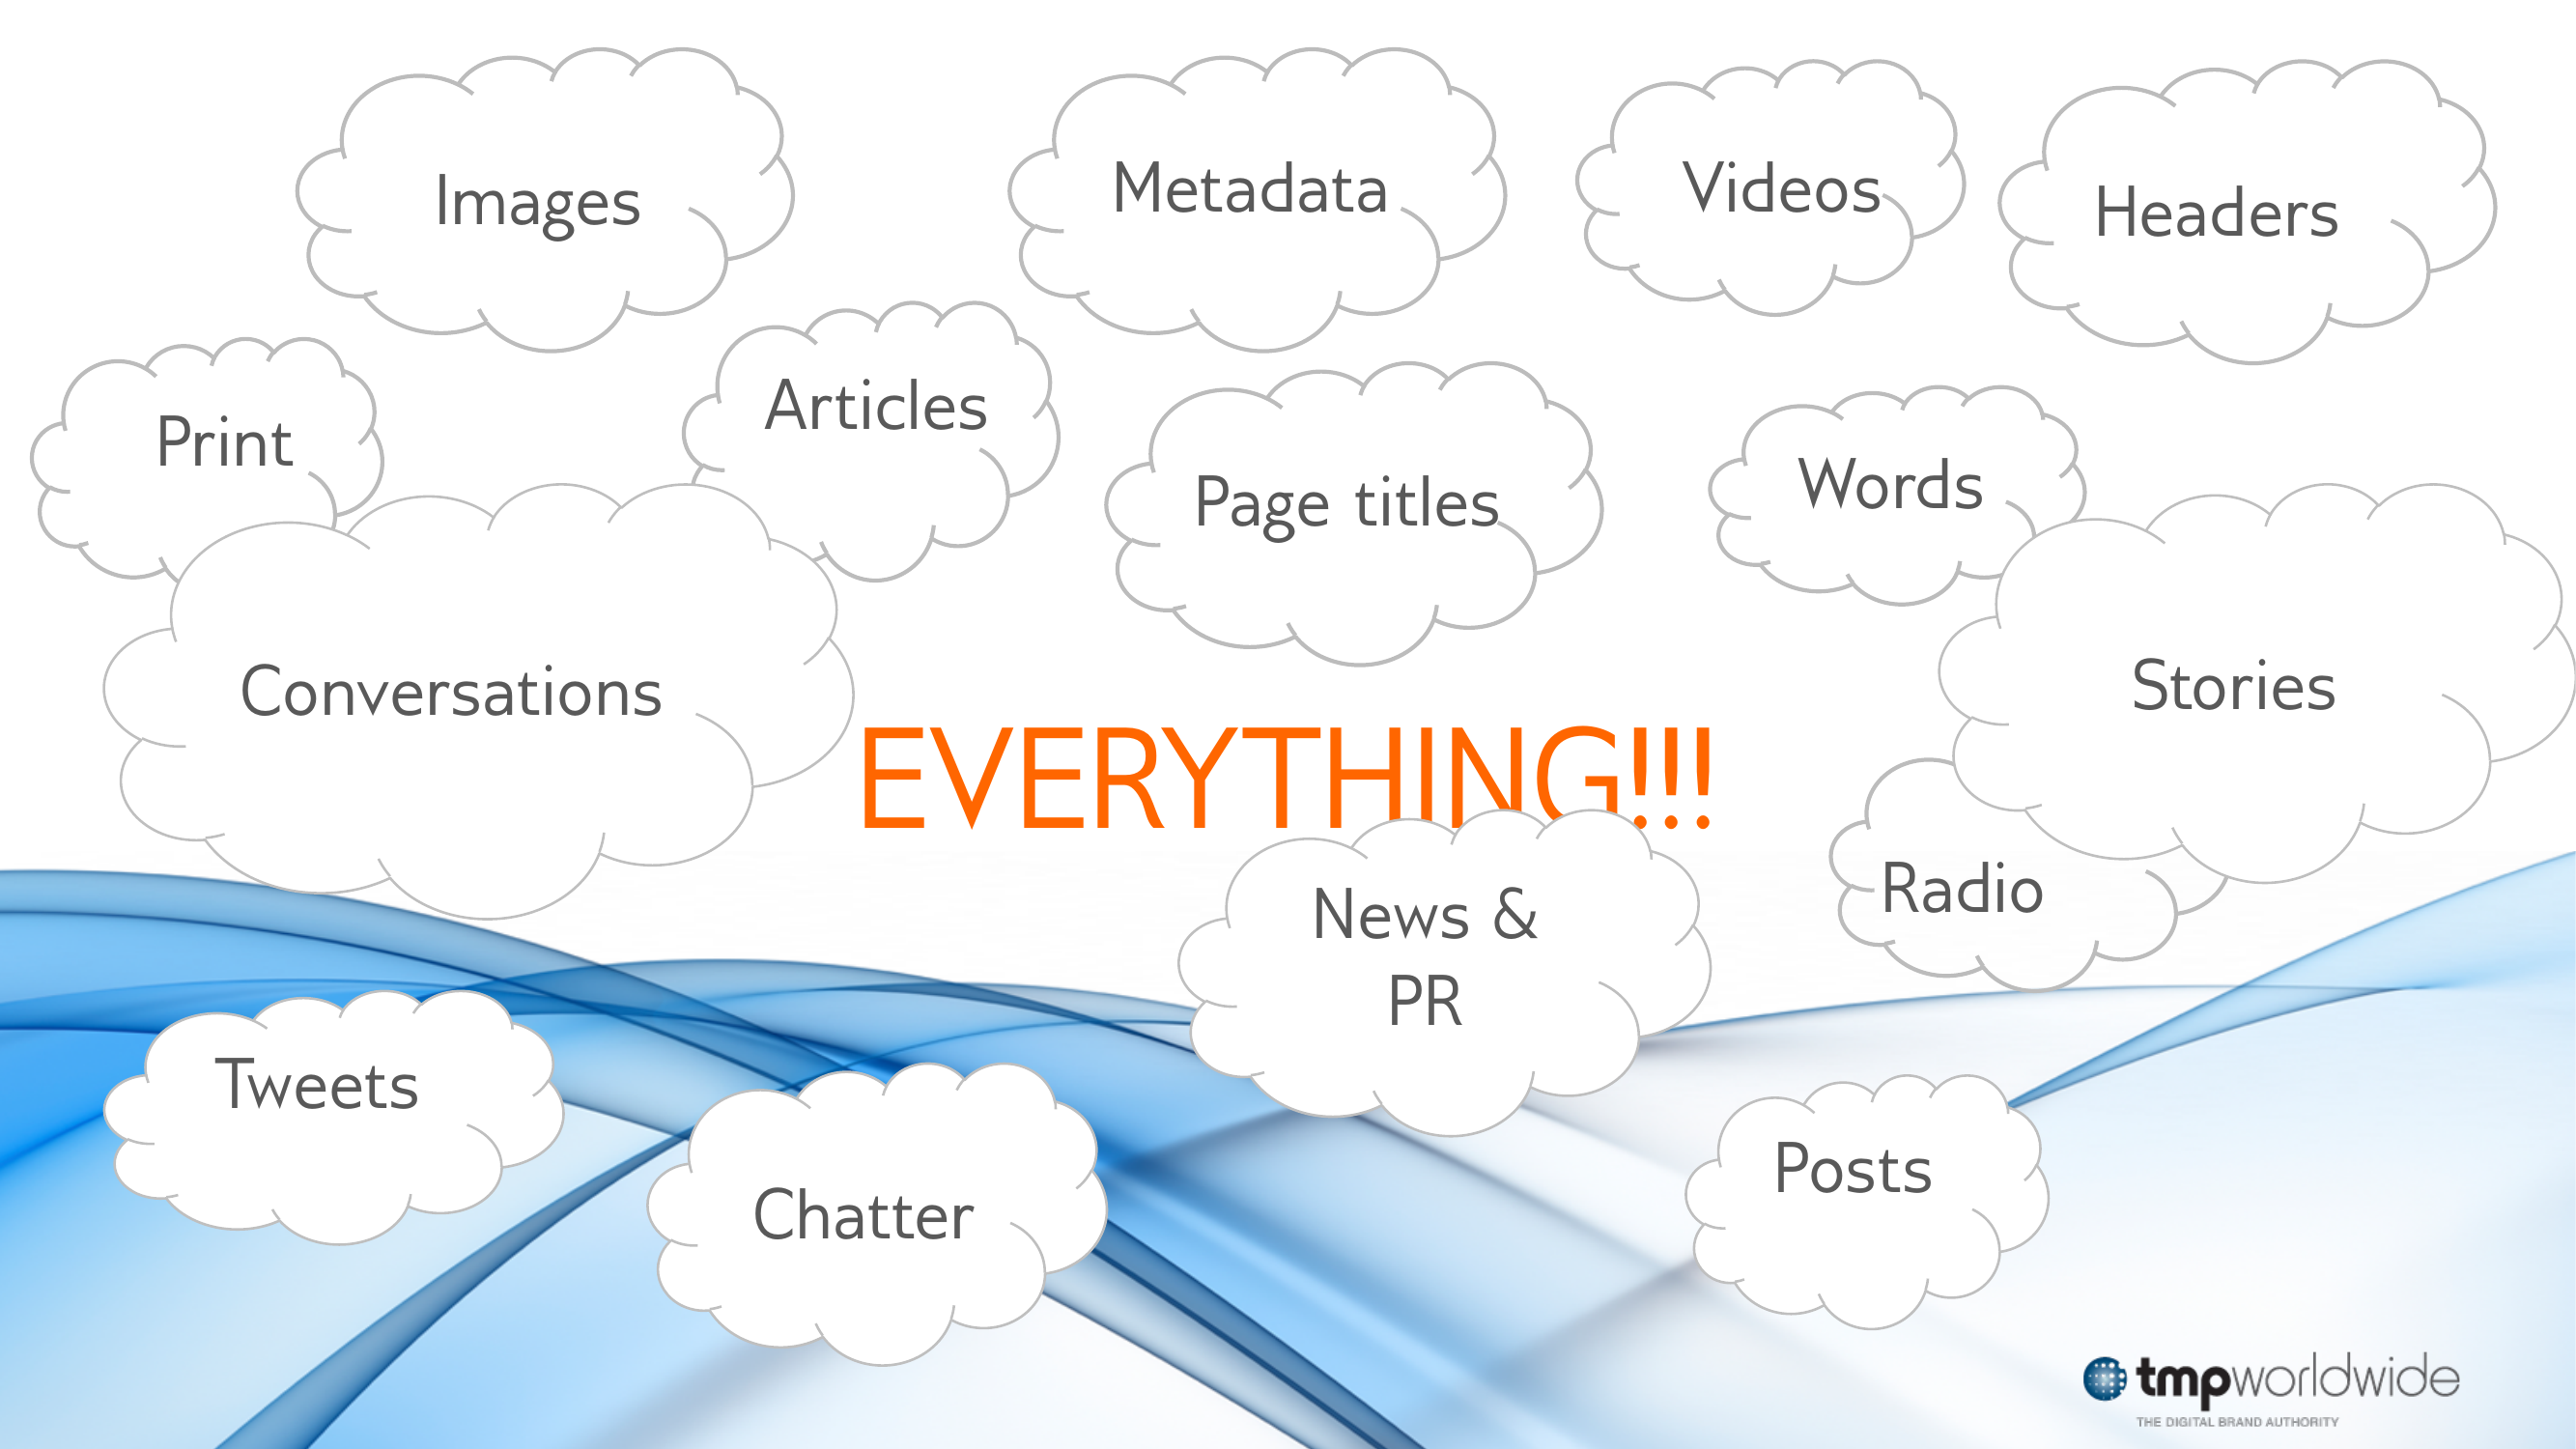

Metadata
Videos
Images
Headers

Articles

Print

Words
Page titles

Conversations

Stories
Stories
EVERYTHING!!!

News & PR
Radio
Tweets

Posts
Chatter